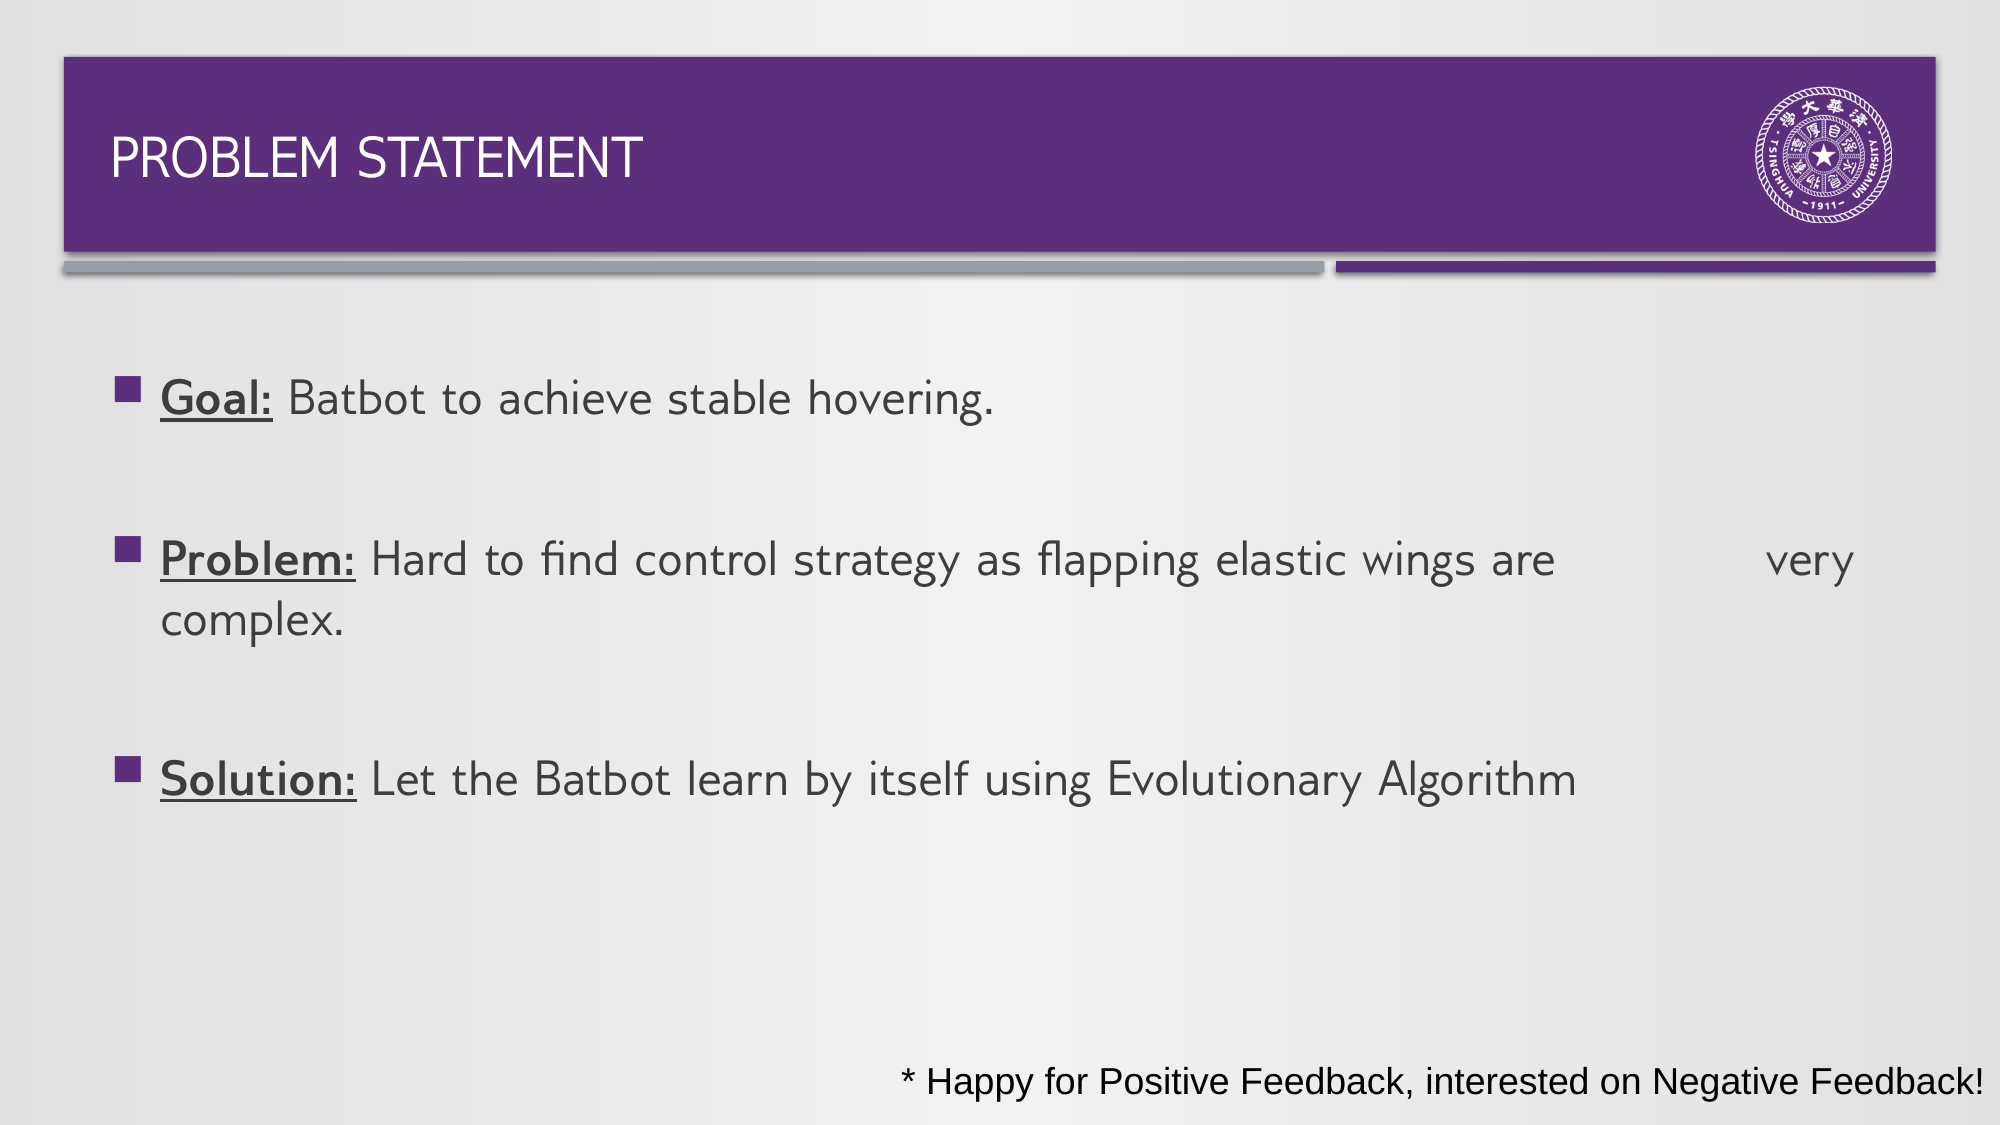

Problem Statement
# Goal: Batbot to achieve stable hovering.

Problem: Hard to find control strategy as flapping elastic wings are  	       very complex.

Solution: Let the Batbot learn by itself using Evolutionary Algorithm
* Happy for Positive Feedback, interested on Negative Feedback!